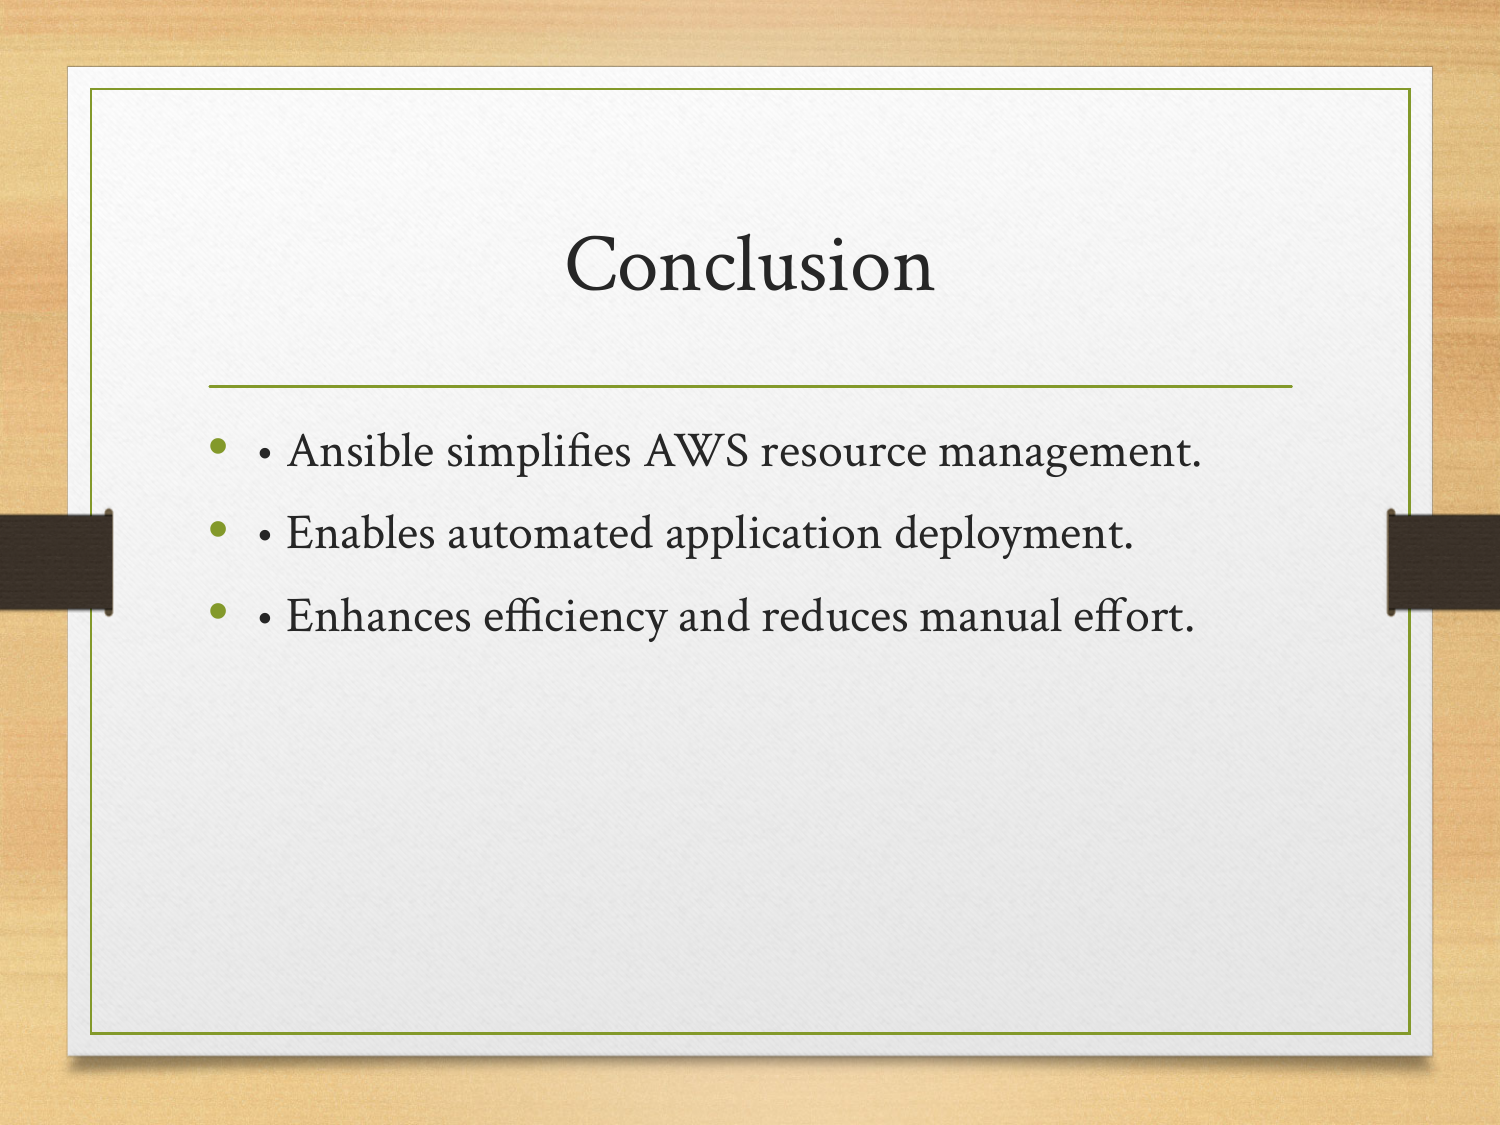

# Conclusion
• Ansible simplifies AWS resource management.
• Enables automated application deployment.
• Enhances efficiency and reduces manual effort.